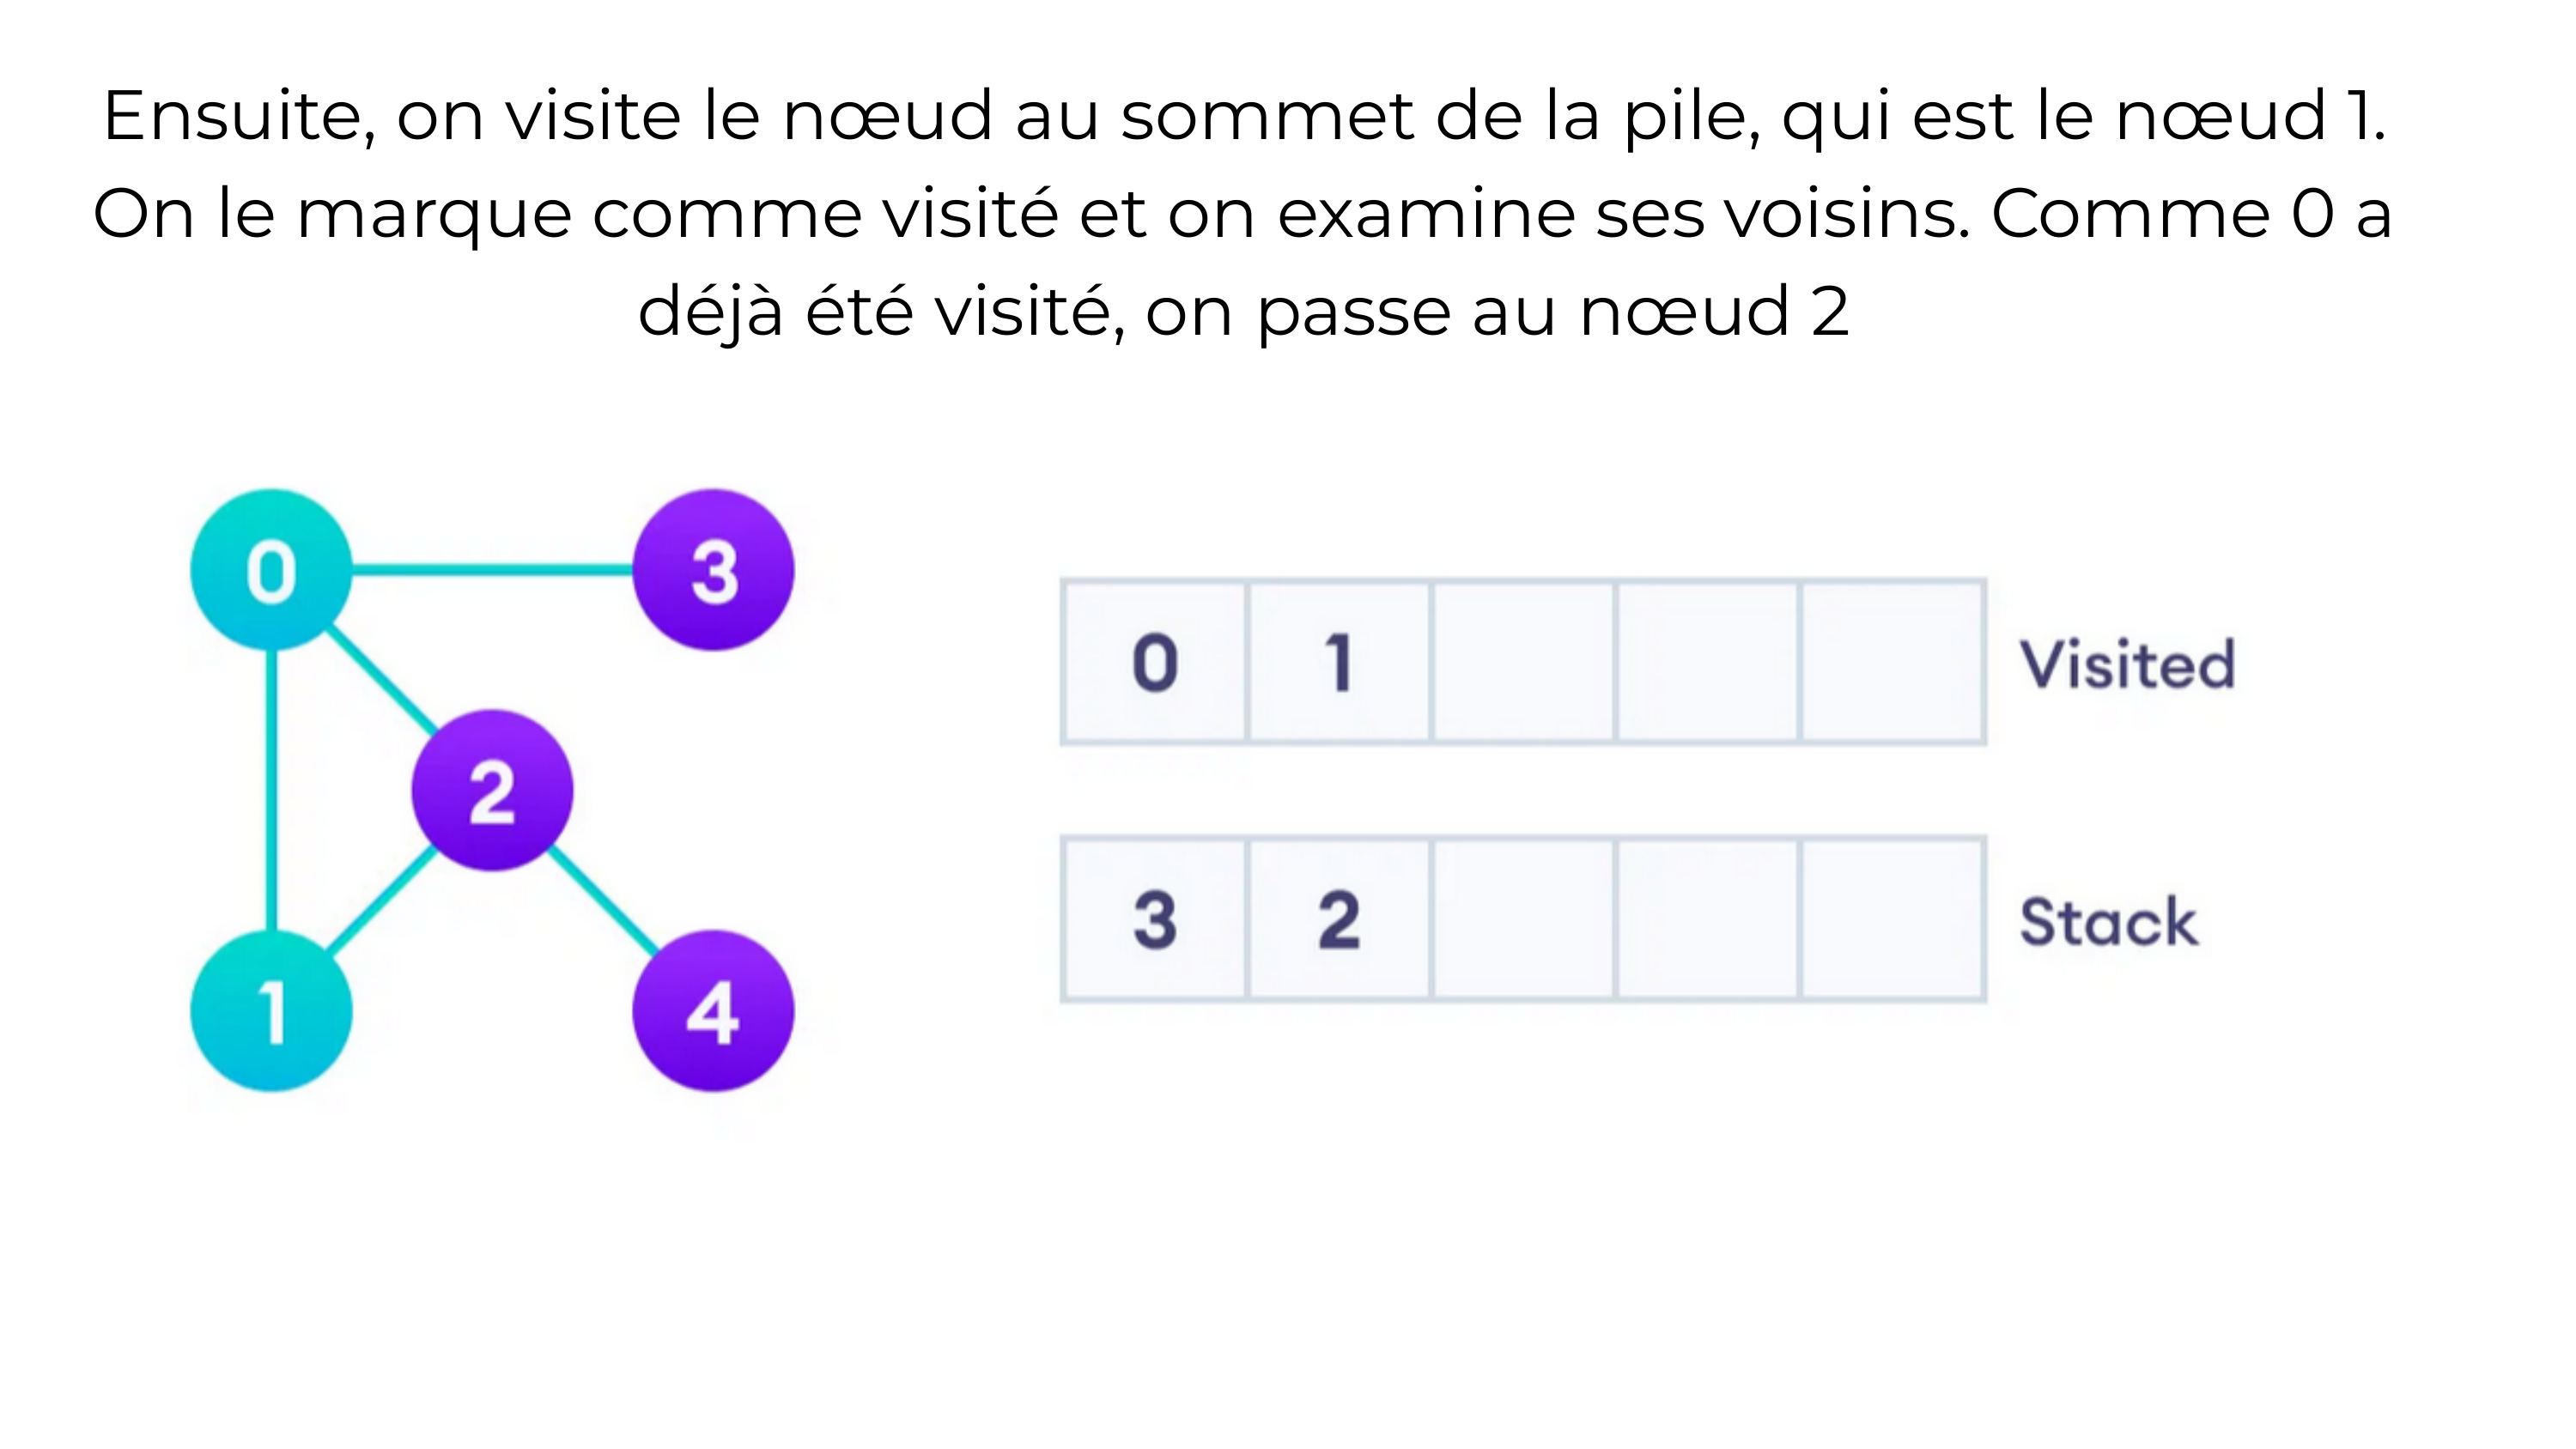

Ensuite, on visite le nœud au sommet de la pile, qui est le nœud 1. On le marque comme visité et on examine ses voisins. Comme 0 a déjà été visité, on passe au nœud 2